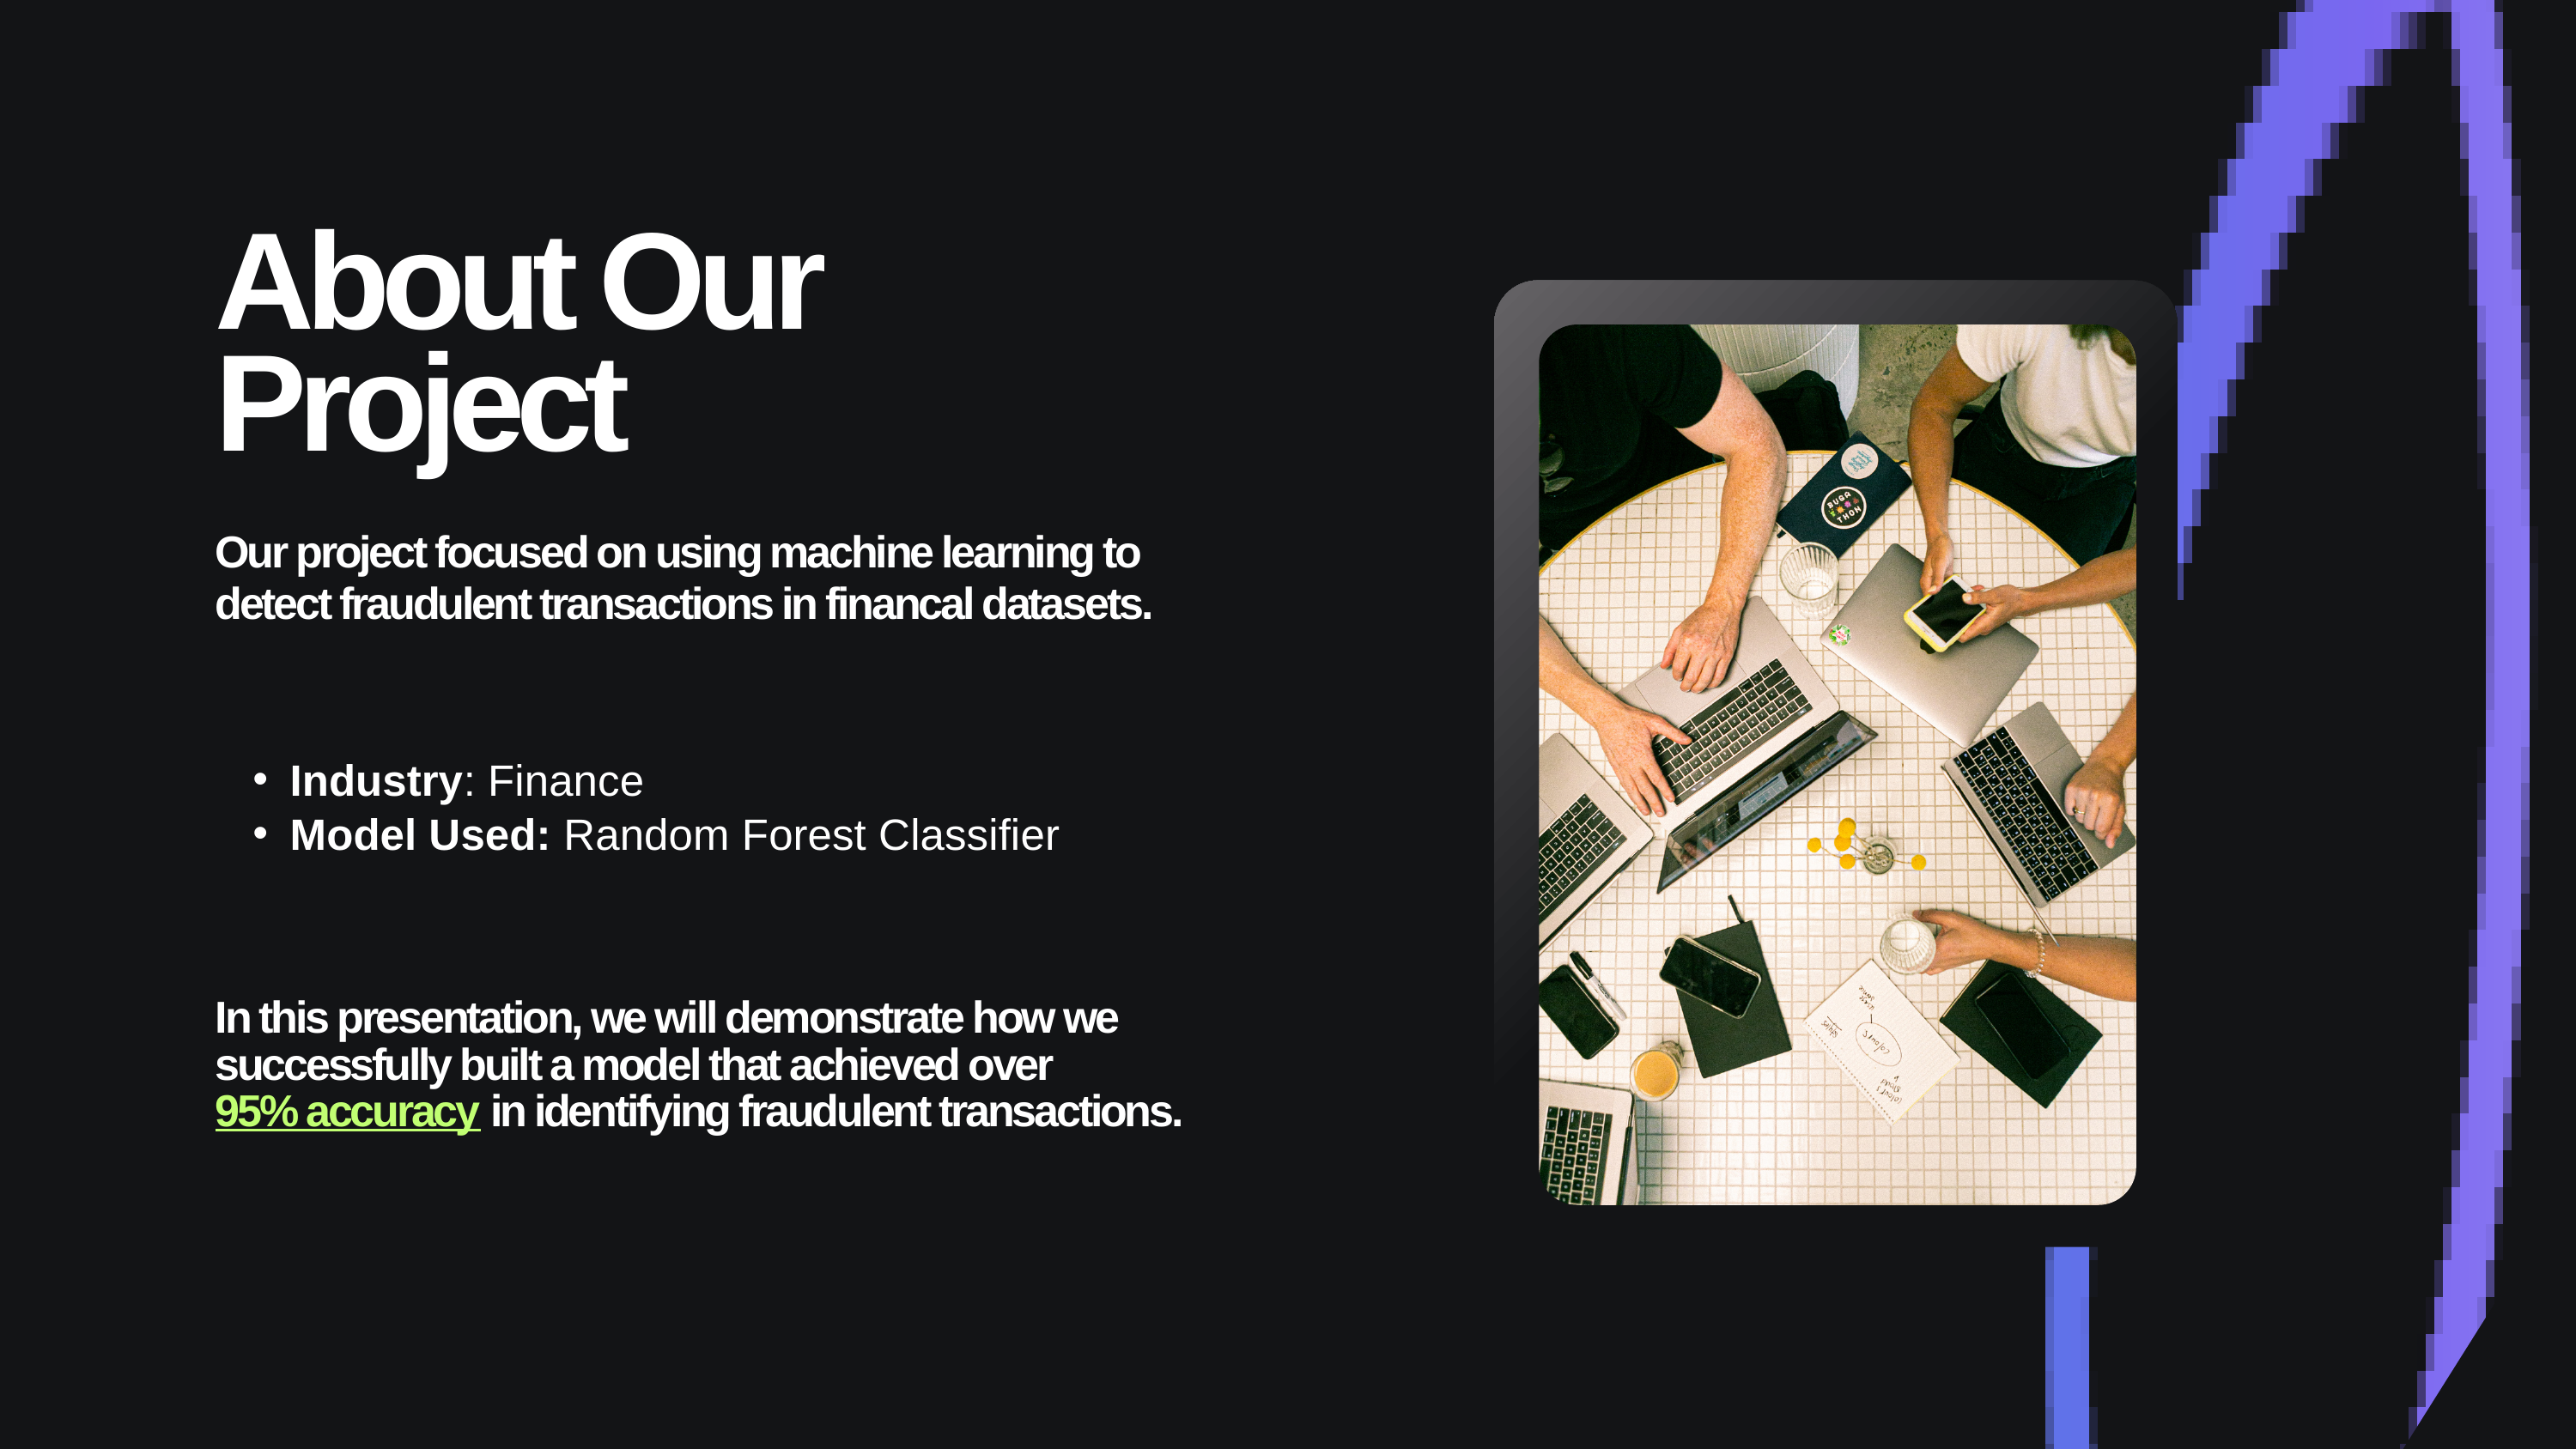

About Our Project

Our project focused on using machine learning to detect fraudulent transactions in financal datasets.

Industry: Finance
Model Used: Random Forest Classifier
In this presentation, we will demonstrate how we successfully built a model that achieved over
95% accuracy in identifying fraudulent transactions.